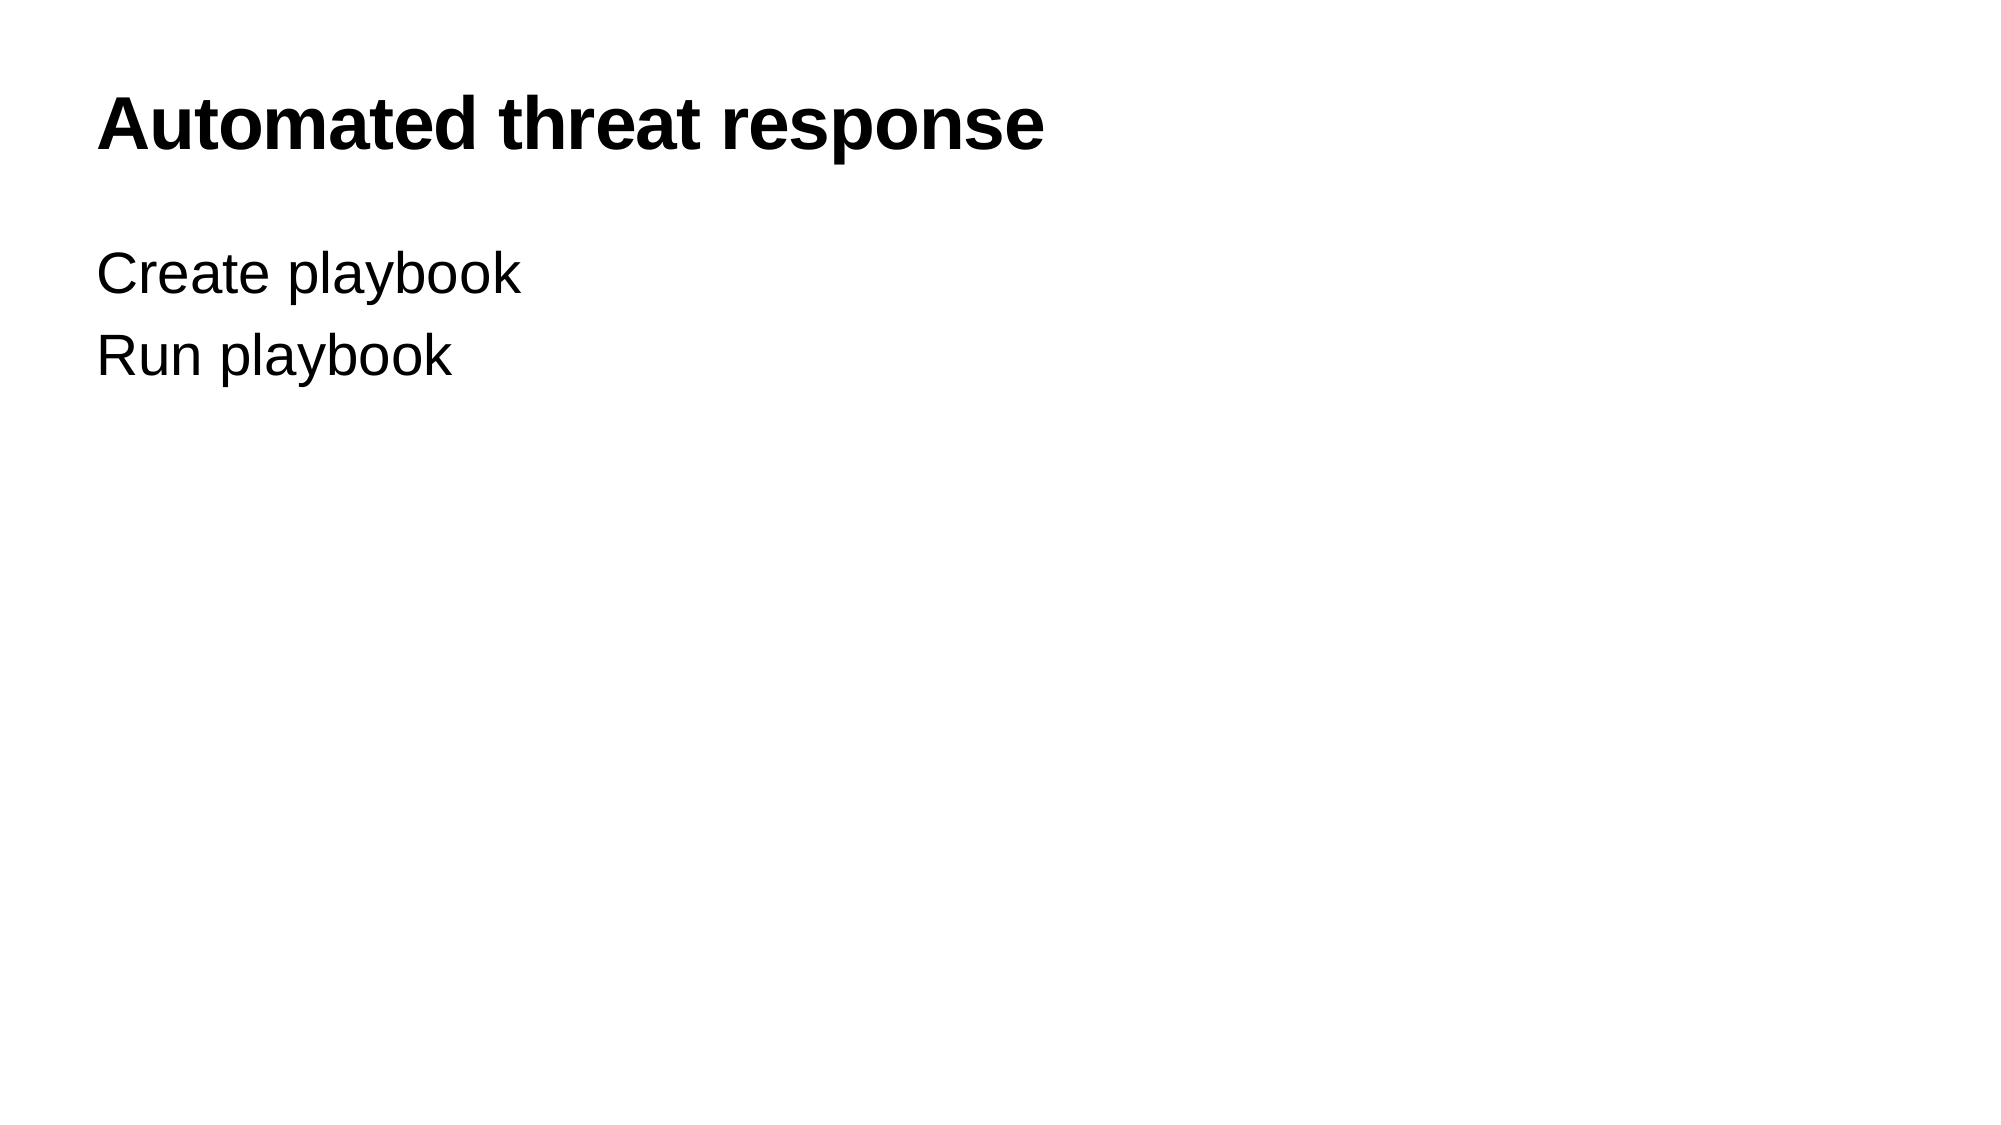

# Automated threat response
Create playbook
Run playbook